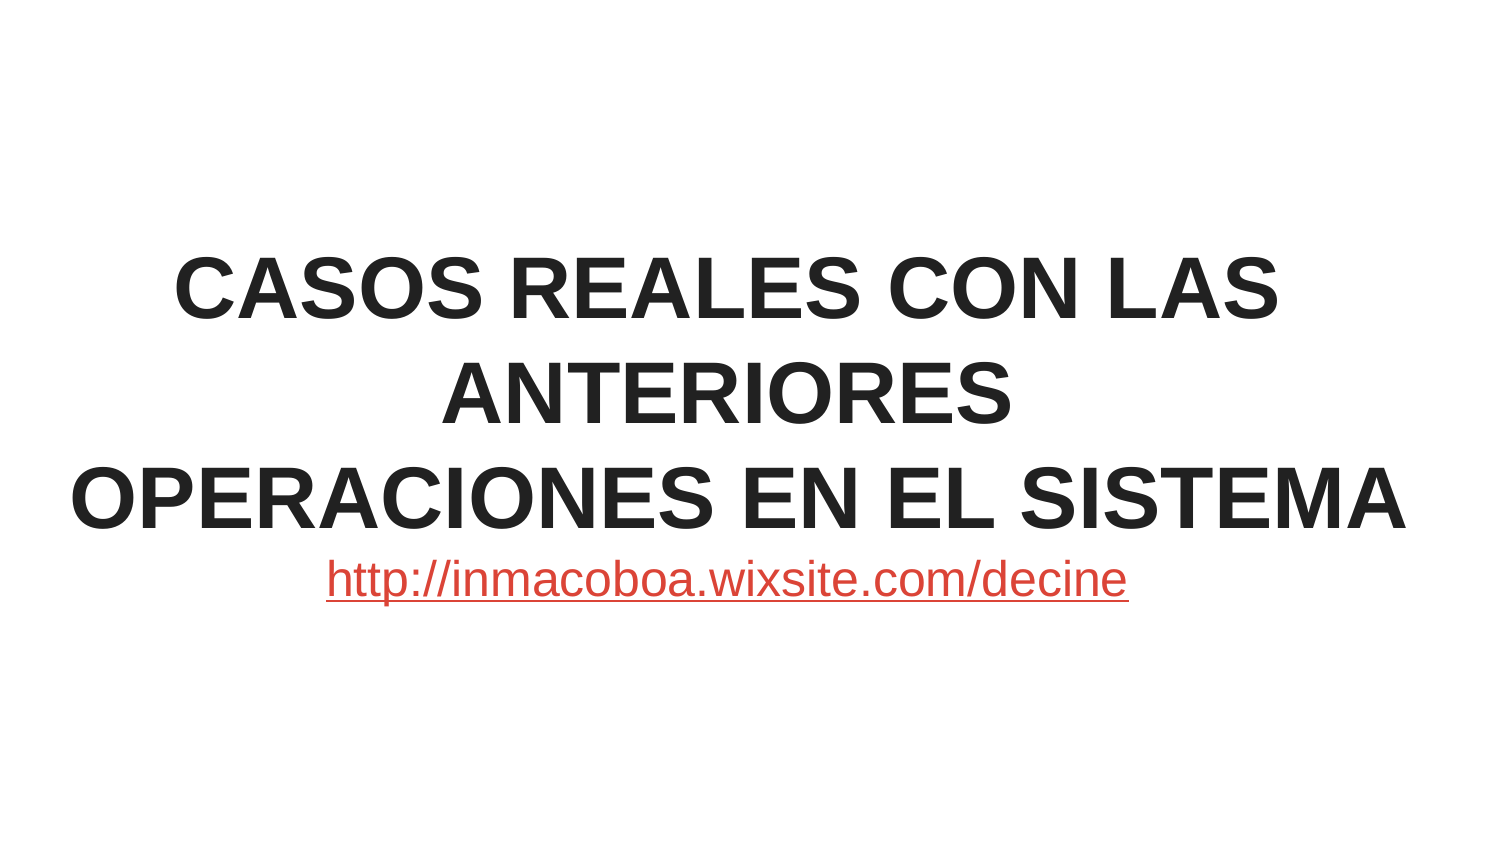

# CASOS REALES CON LAS ANTERIORES
 OPERACIONES EN EL SISTEMA
http://inmacoboa.wixsite.com/decine